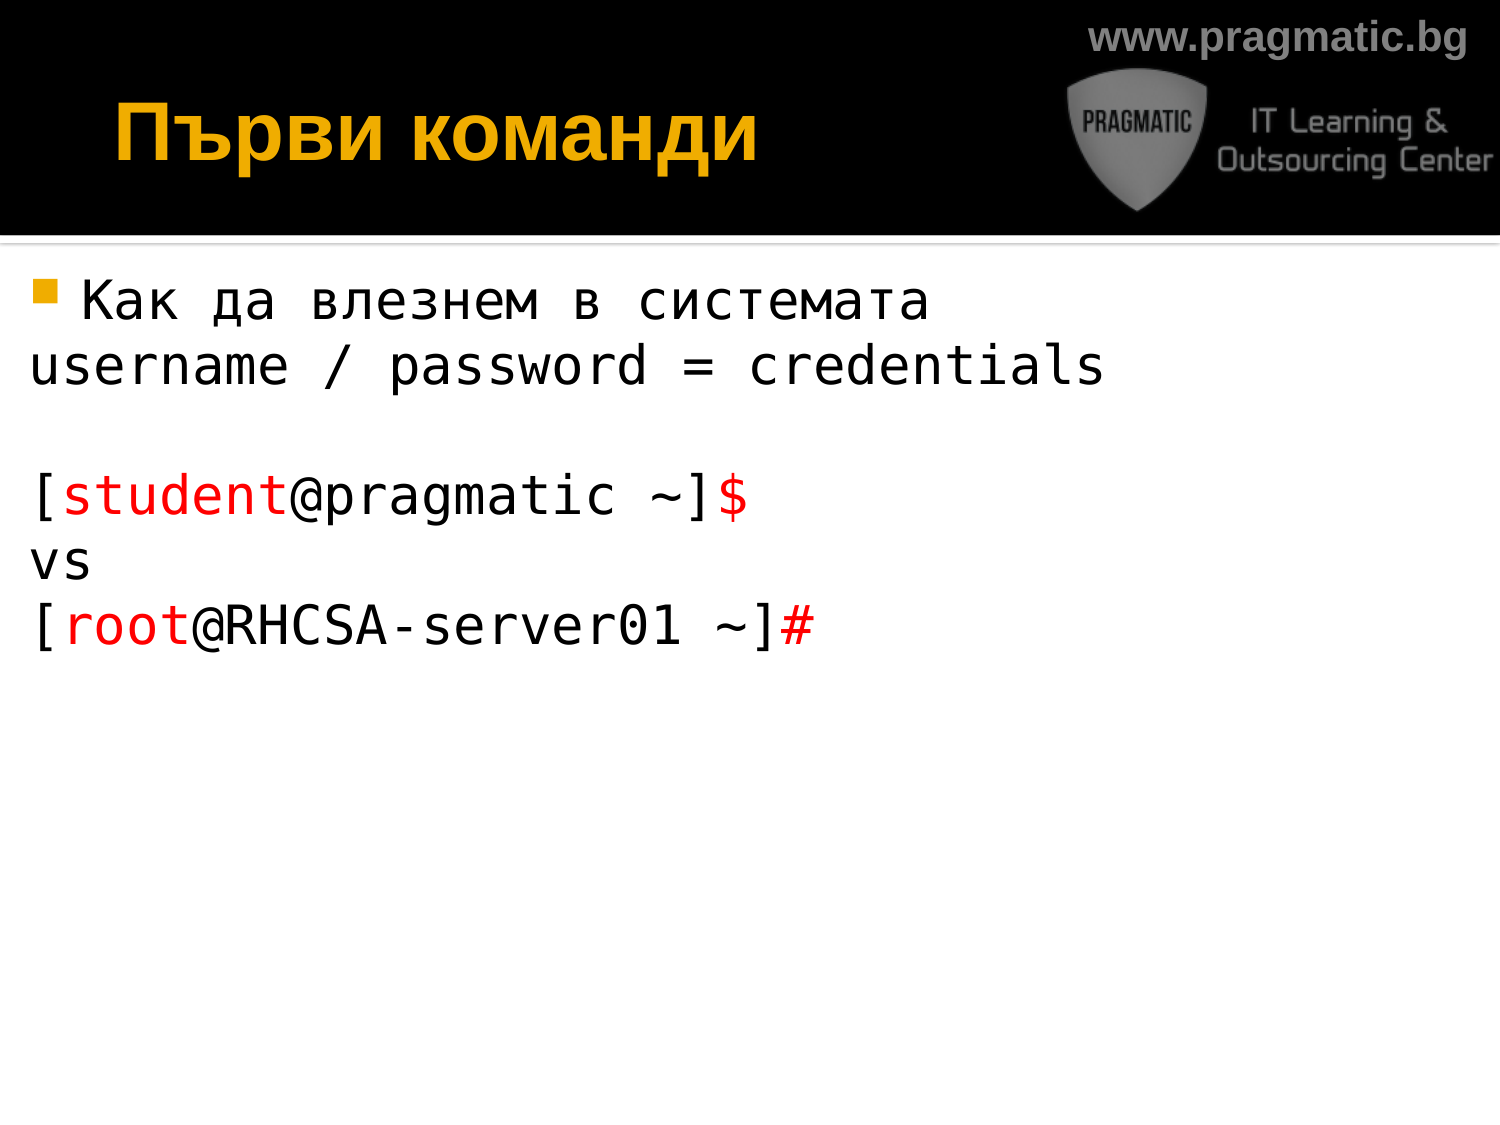

# Първи команди
Как да влезнем в системата
username / password = credentials

[student@pragmatic ~]$
vs
[root@RHCSA-server01 ~]#